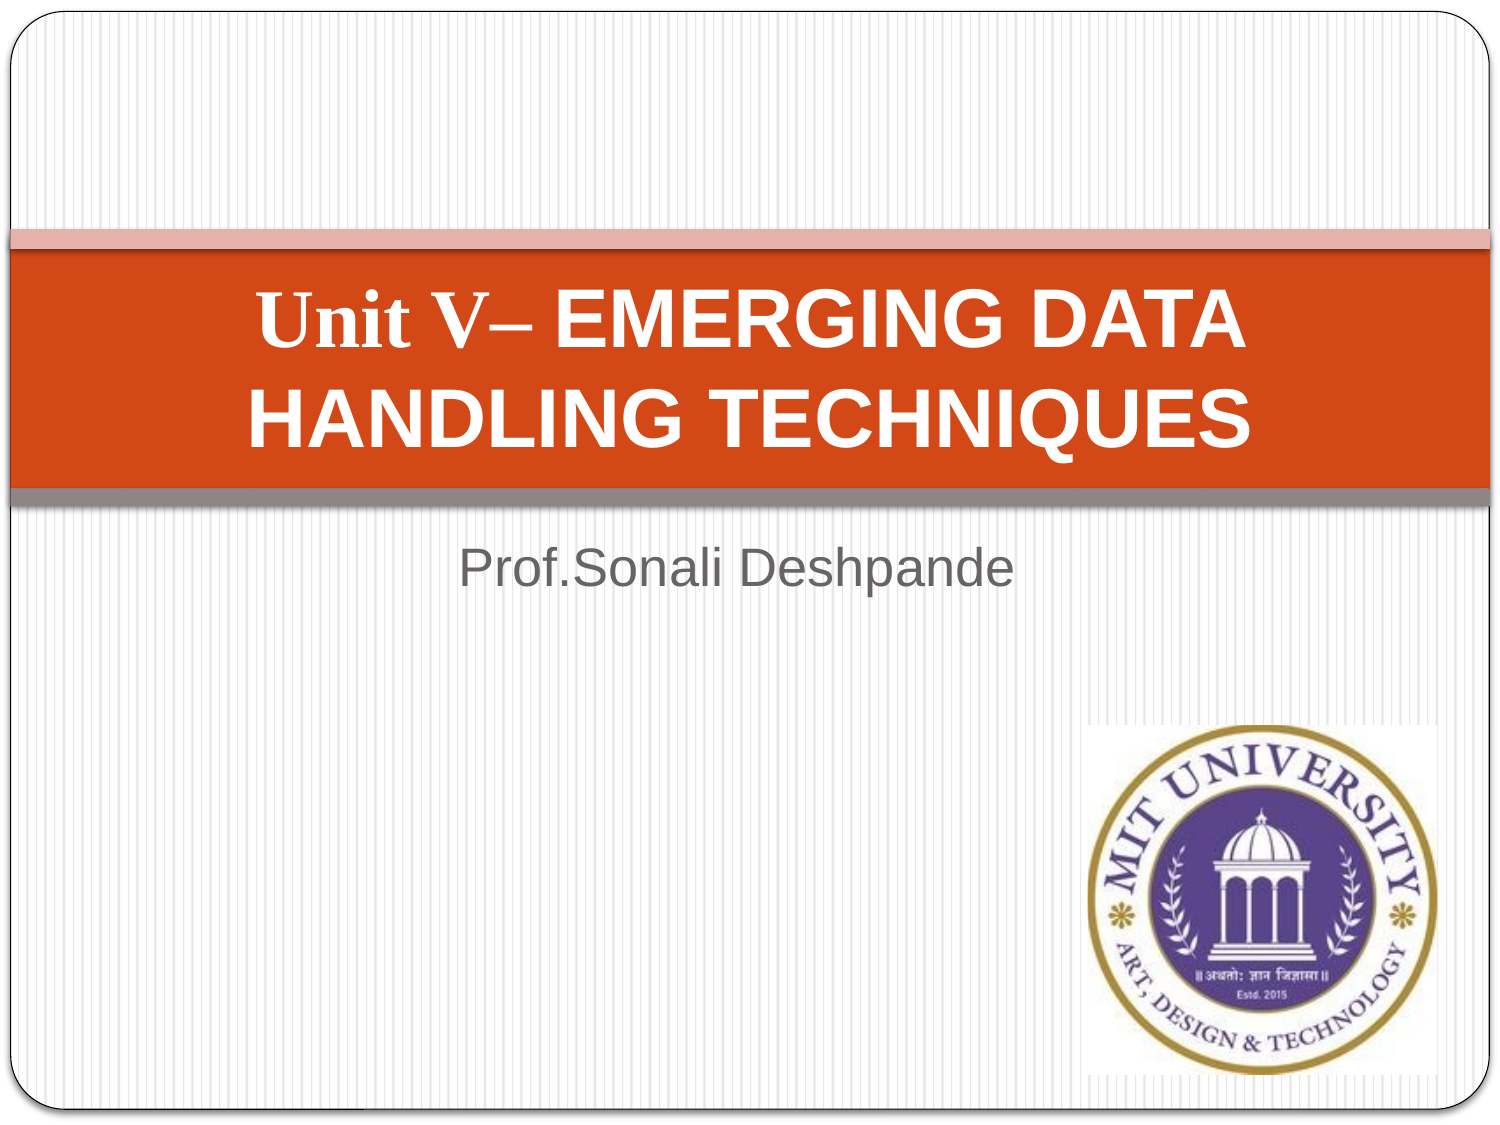

# Unit V– EMERGING DATA HANDLING TECHNIQUES
Prof.Sonali Deshpande